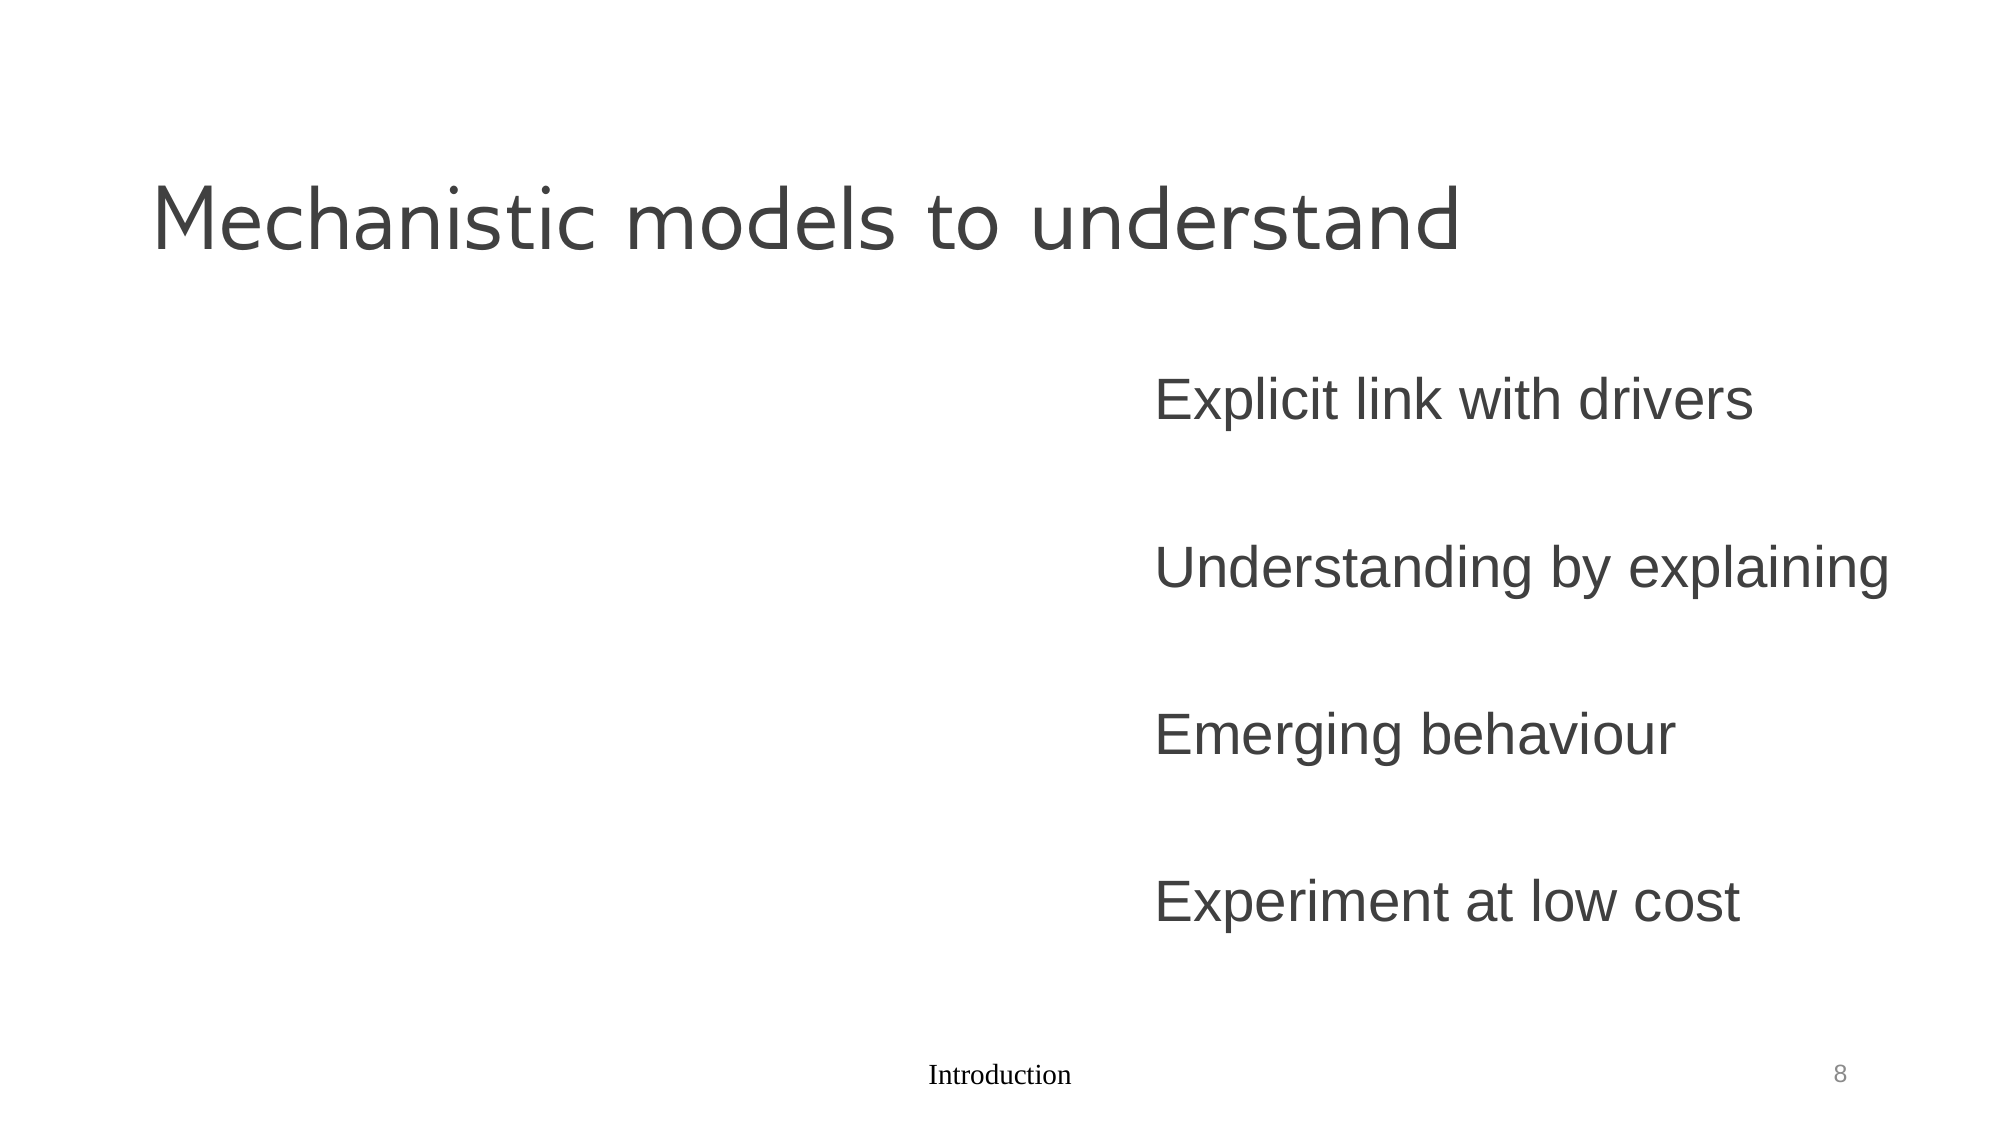

# Mechanistic models to understand
Explicit link with drivers

Understanding by explaining

Emerging behaviour

Experiment at low cost
Introduction
8